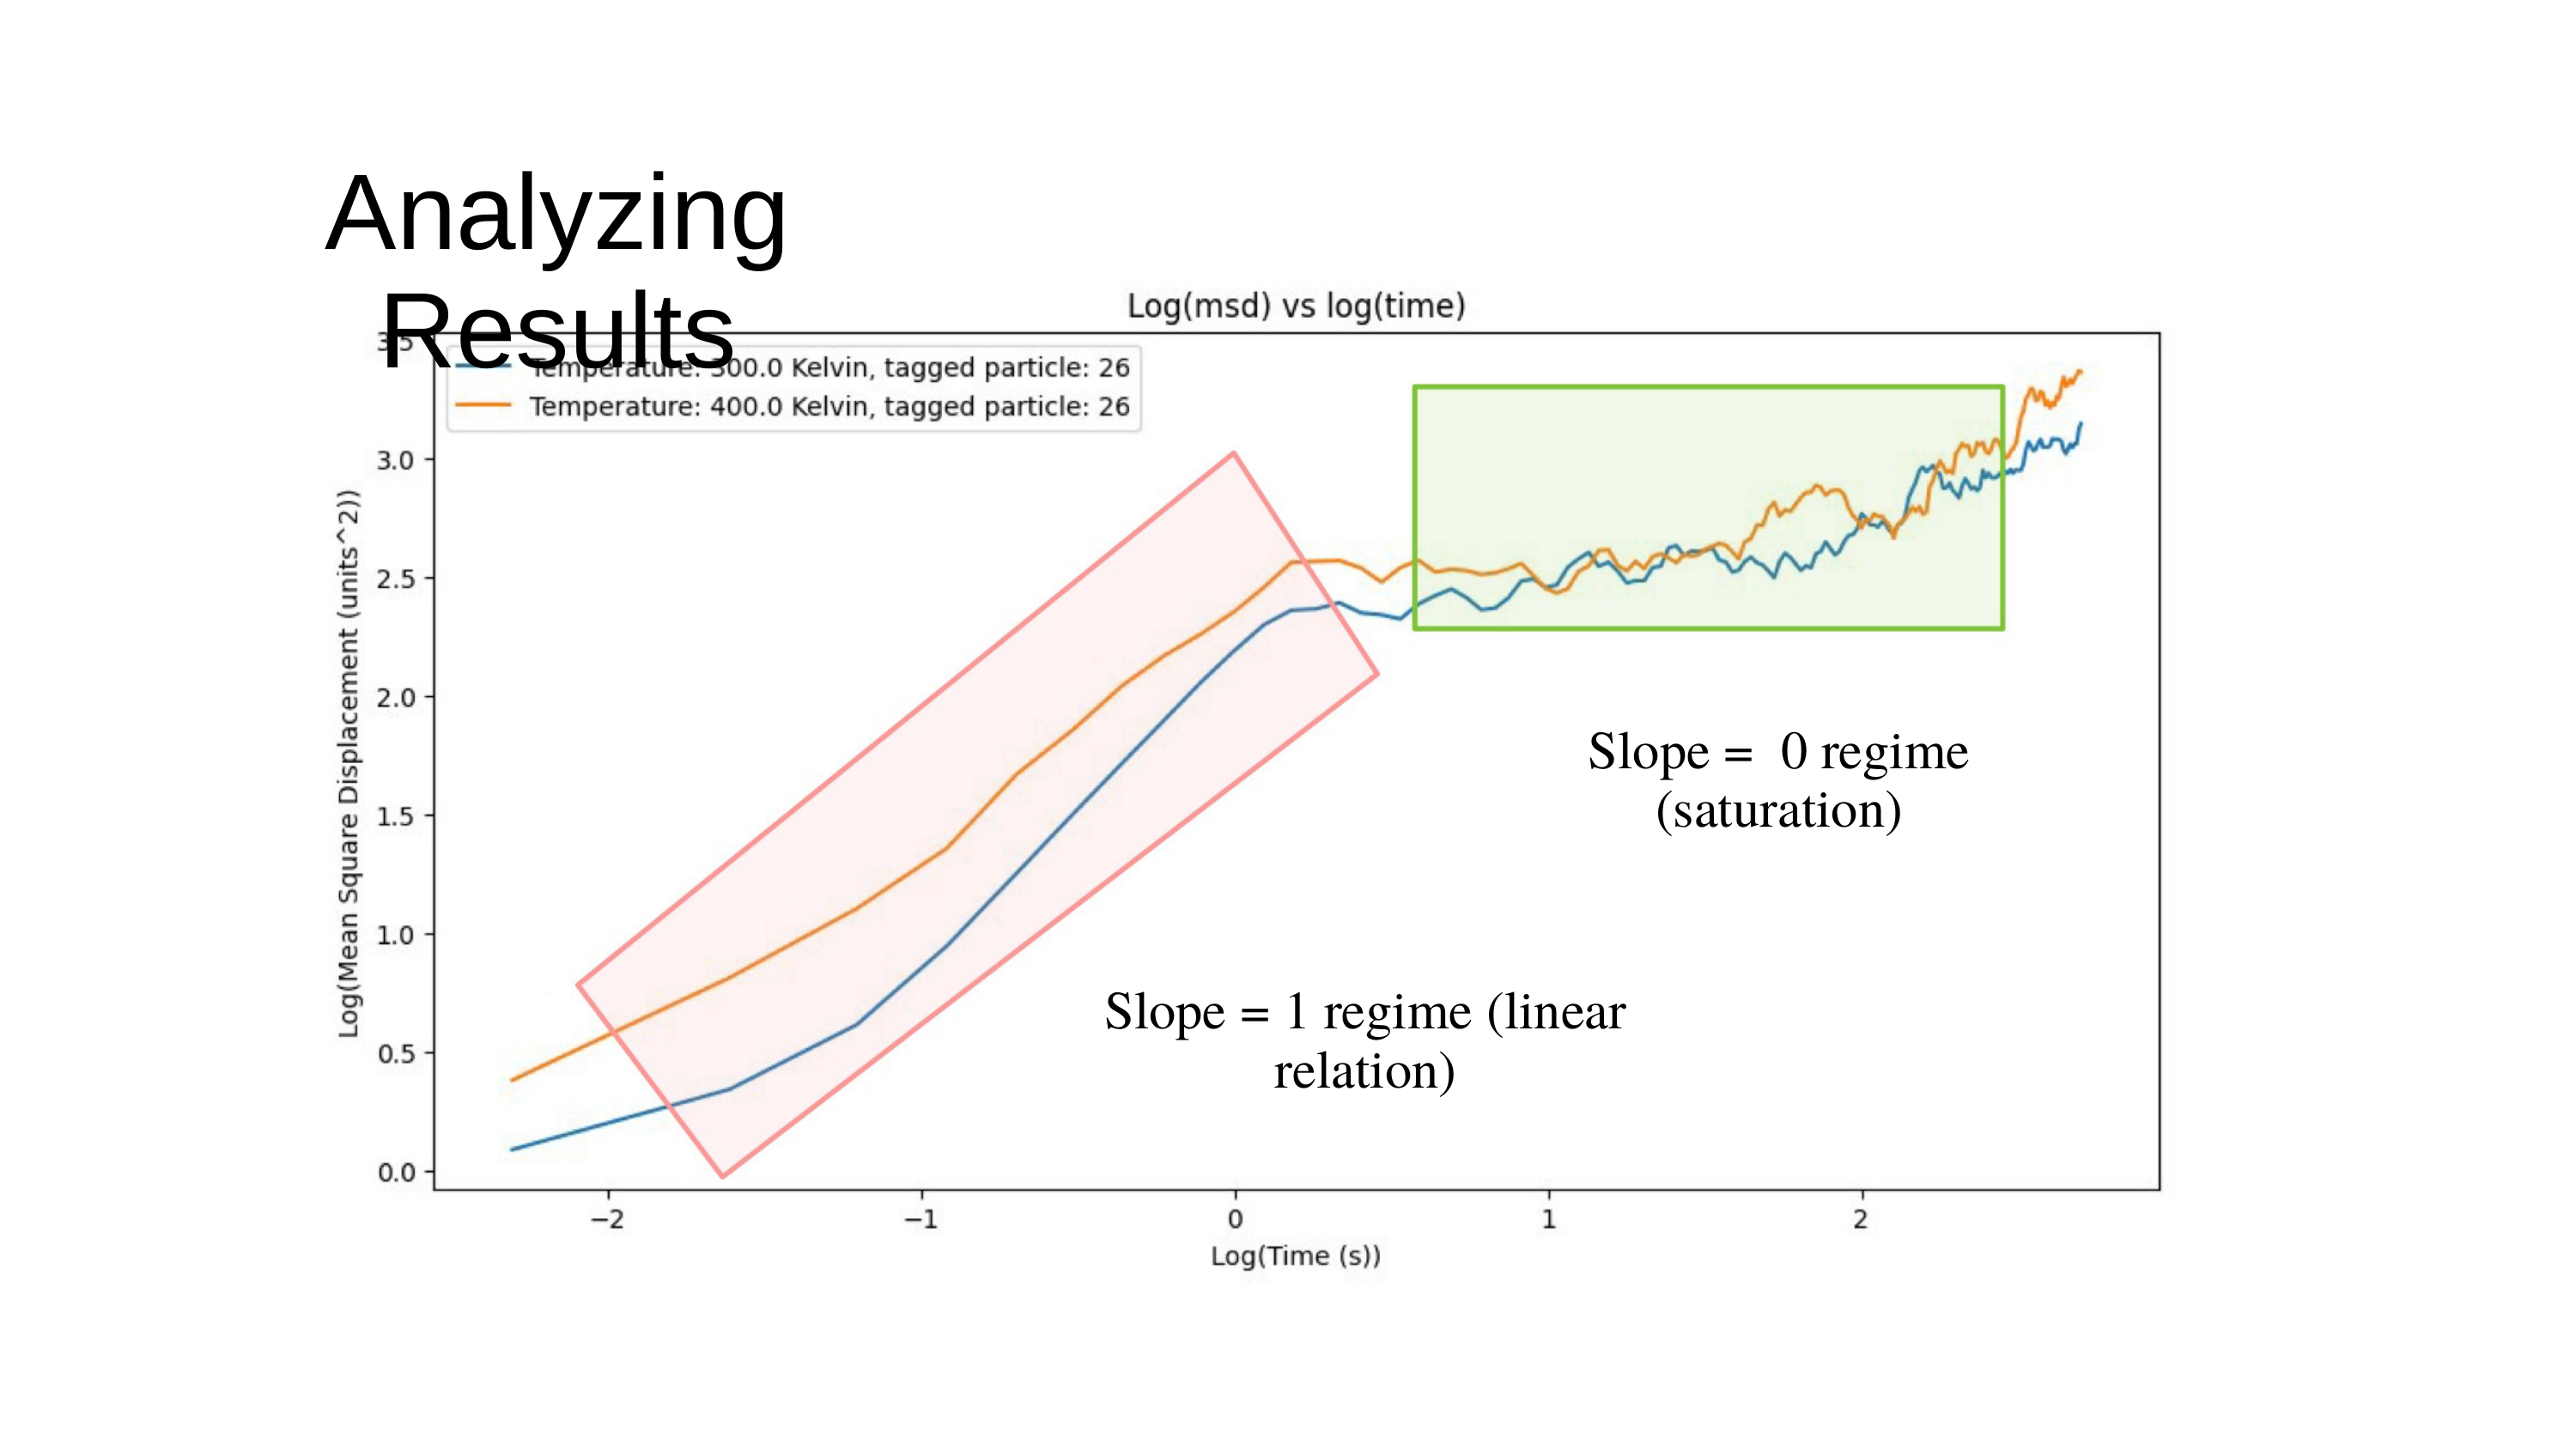

Analyzing Results

Slope =  0 regime (saturation)
Slope = 1 regime (linear relation)